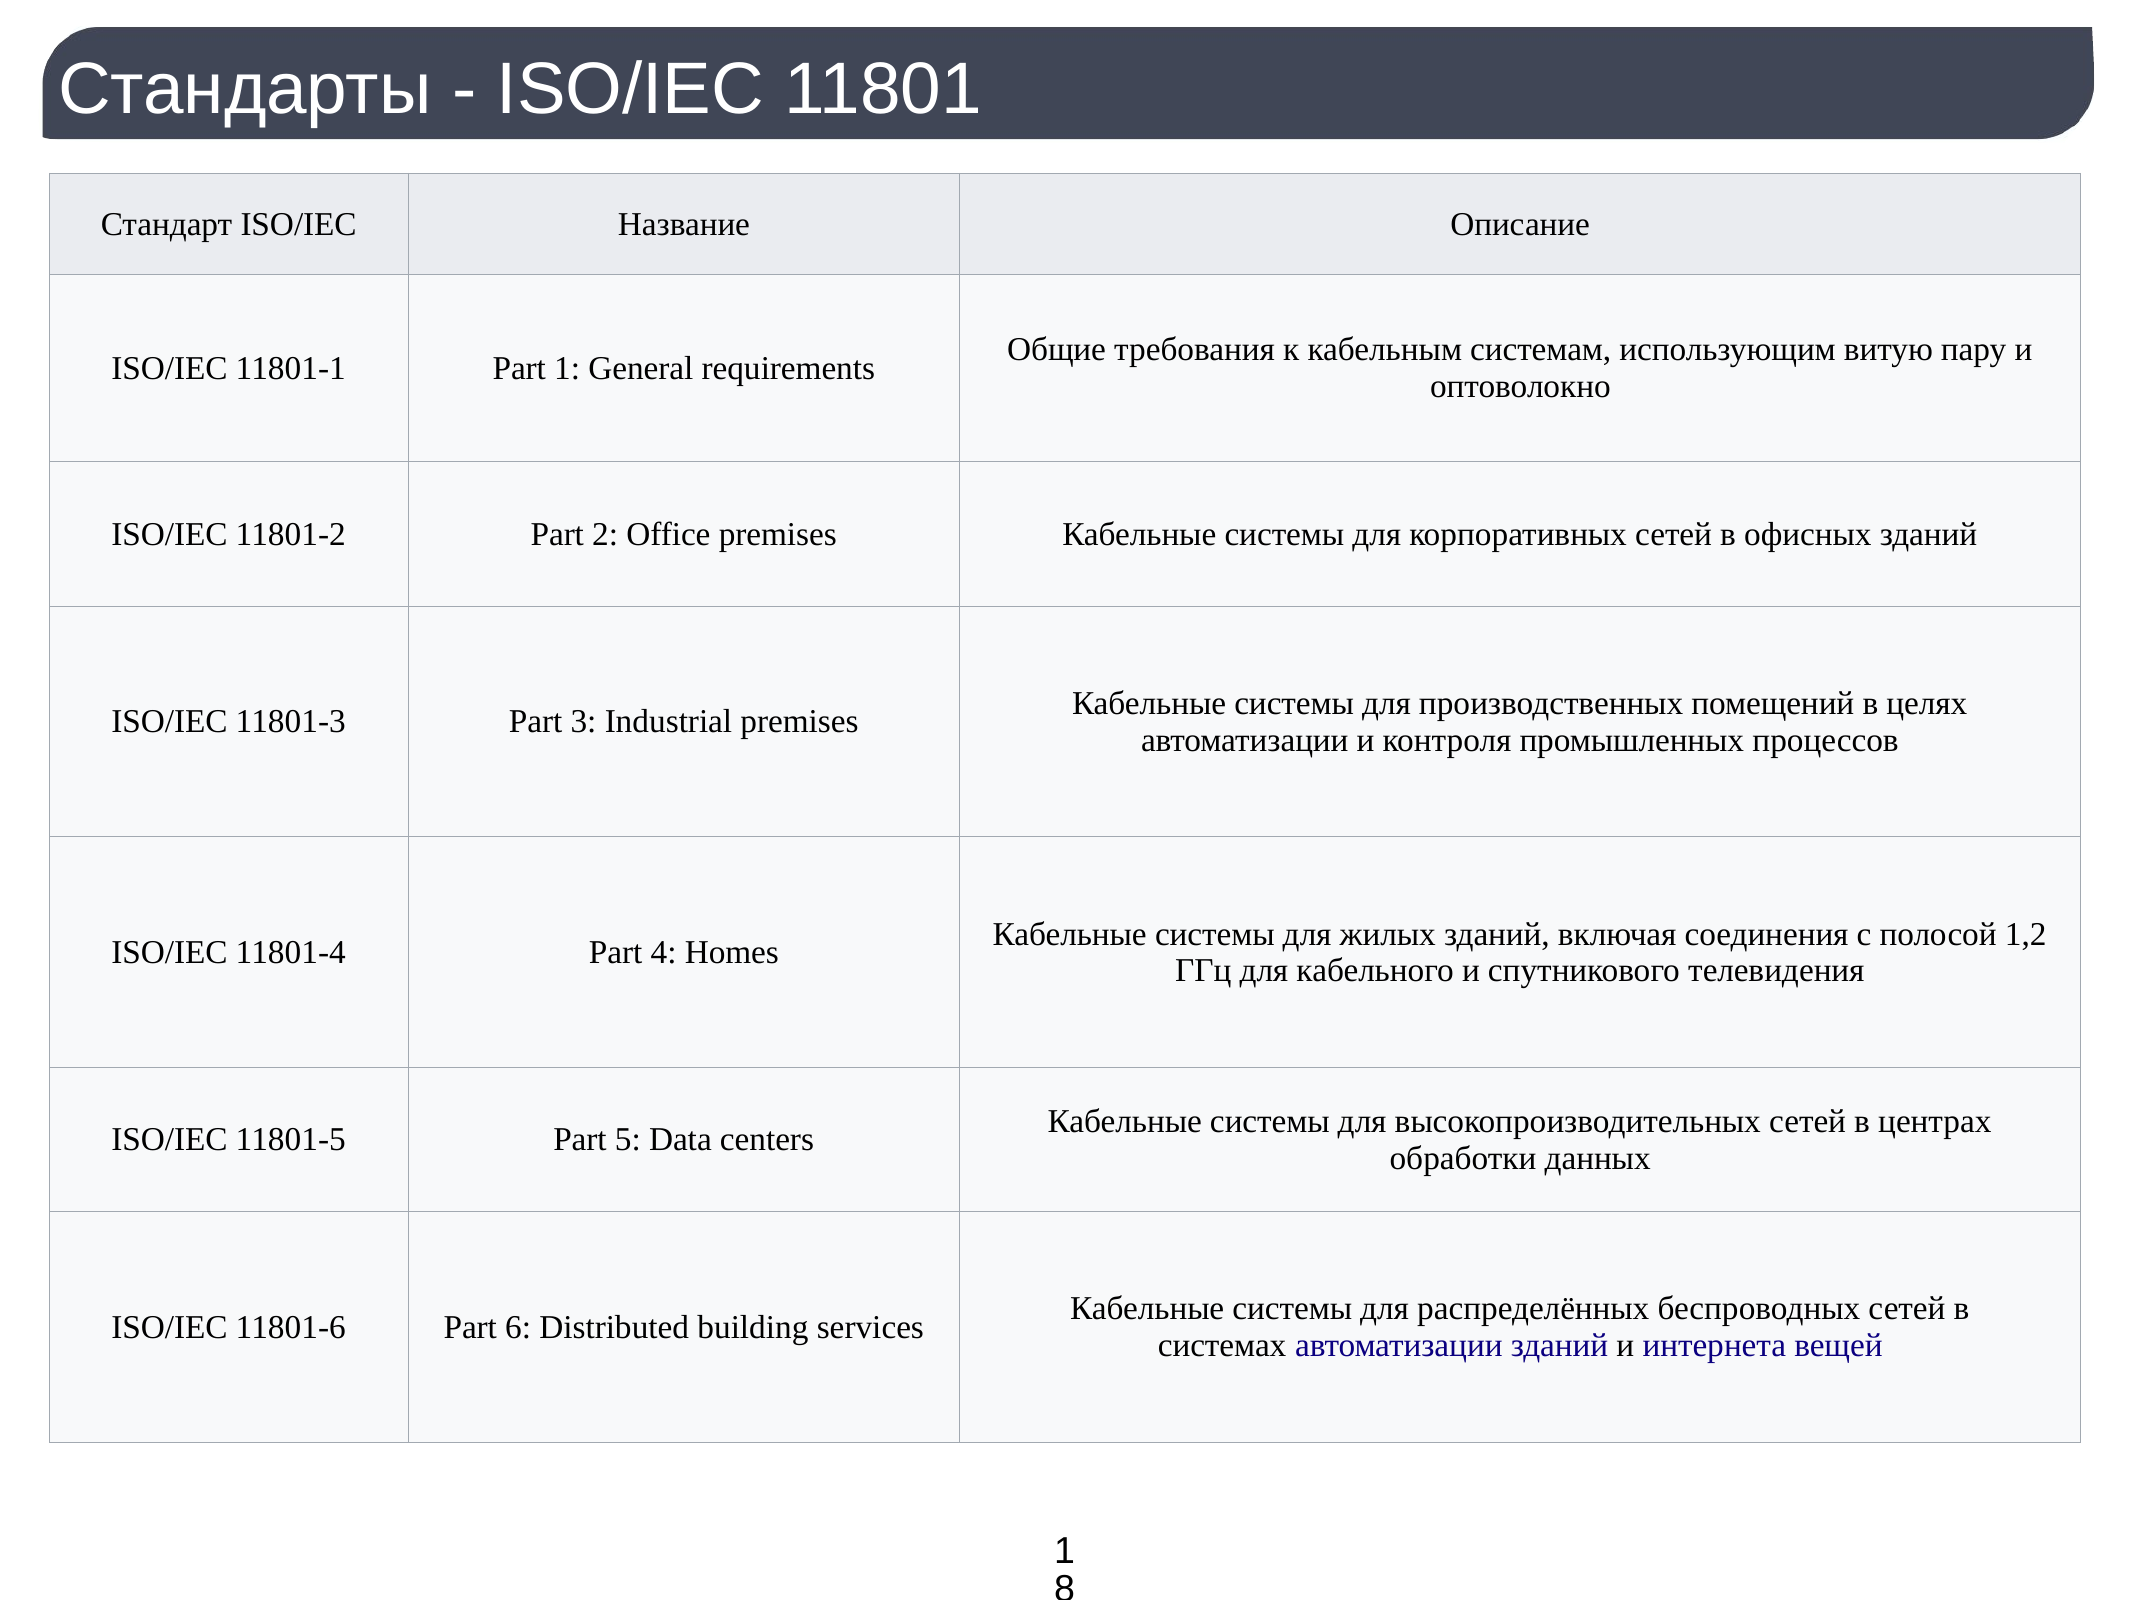

Стандарты - ISO/IEC 11801
| Стандарт ISO/IEC | Название | Описание |
| --- | --- | --- |
| ISO/IEC 11801-1 | Part 1: General requirements | Общие требования к кабельным системам, использующим витую пару и оптоволокно |
| ISO/IEC 11801-2 | Part 2: Office premises | Кабельные системы для корпоративных сетей в офисных зданий |
| ISO/IEC 11801-3 | Part 3: Industrial premises | Кабельные системы для производственных помещений в целях автоматизации и контроля промышленных процессов |
| ISO/IEC 11801-4 | Part 4: Homes | Кабельные системы для жилых зданий, включая соединения с полосой 1,2 ГГц для кабельного и спутникового телевидения |
| ISO/IEC 11801-5 | Part 5: Data centers | Кабельные системы для высокопроизводительных сетей в центрах обработки данных |
| ISO/IEC 11801-6 | Part 6: Distributed building services | Кабельные системы для распределённых беспроводных сетей в системах автоматизации зданий и интернета вещей |
18